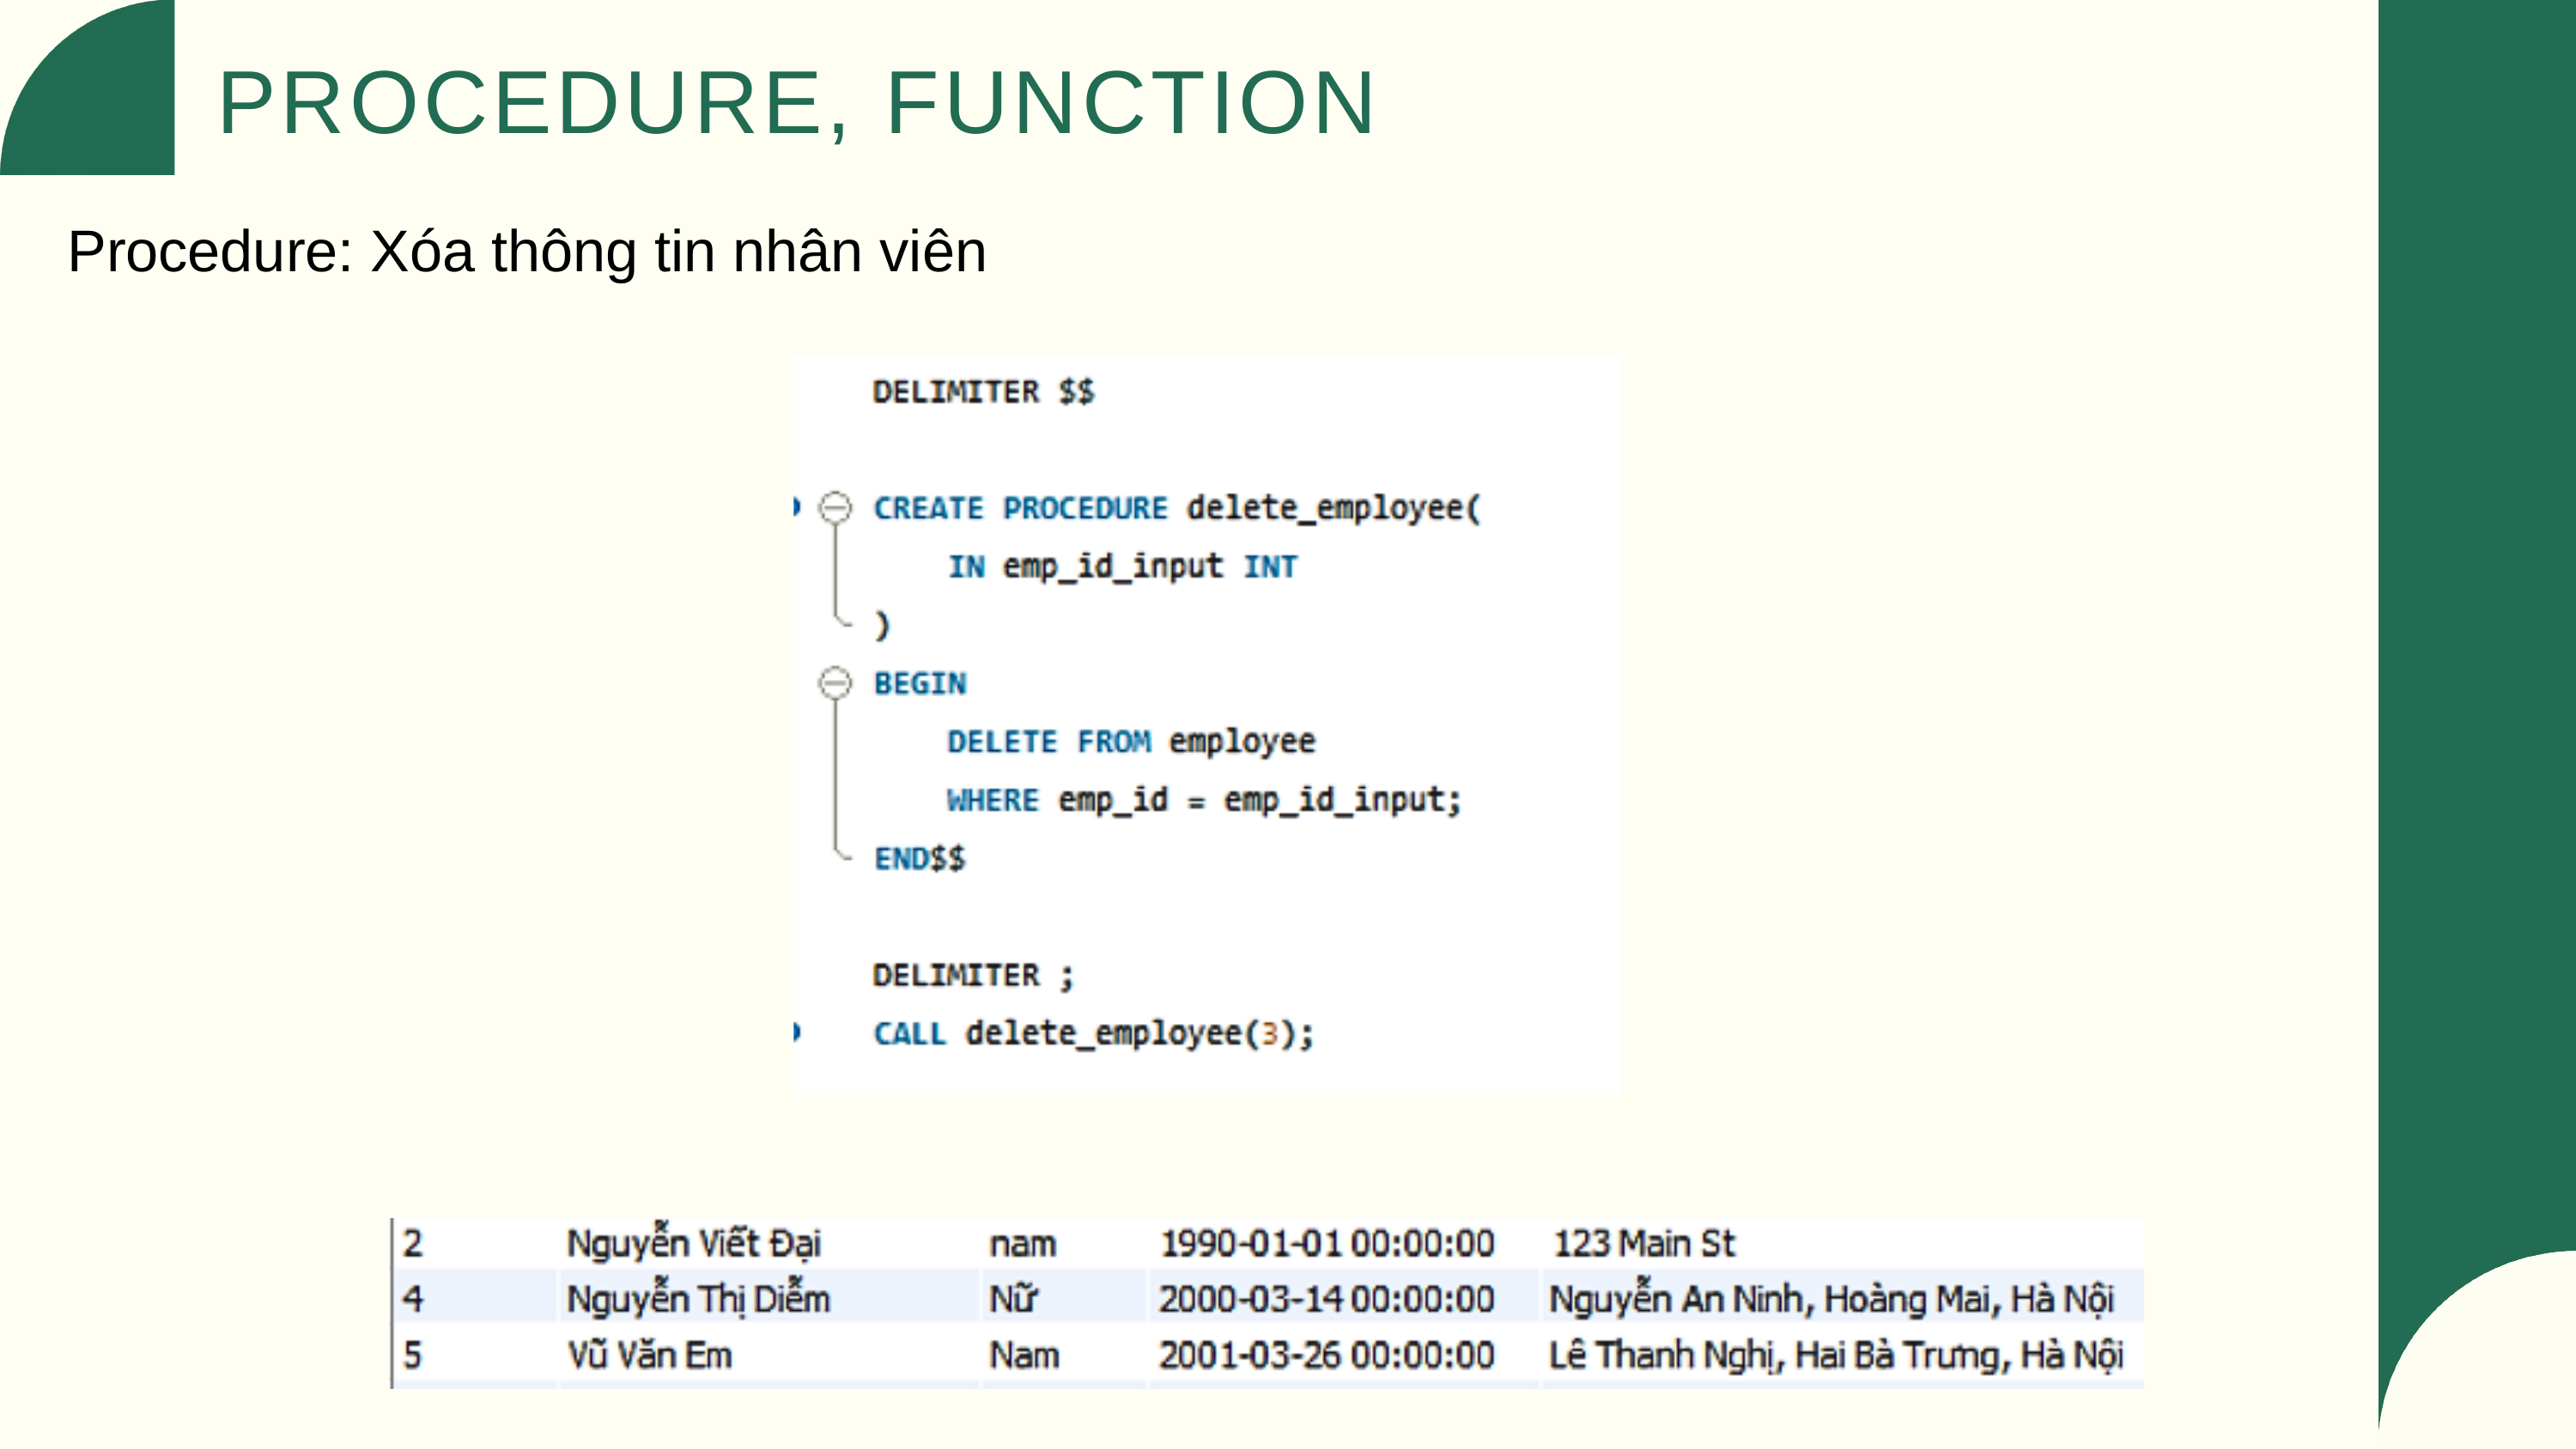

PROCEDURE, FUNCTION

Procedure: Xóa thông tin nhân viên